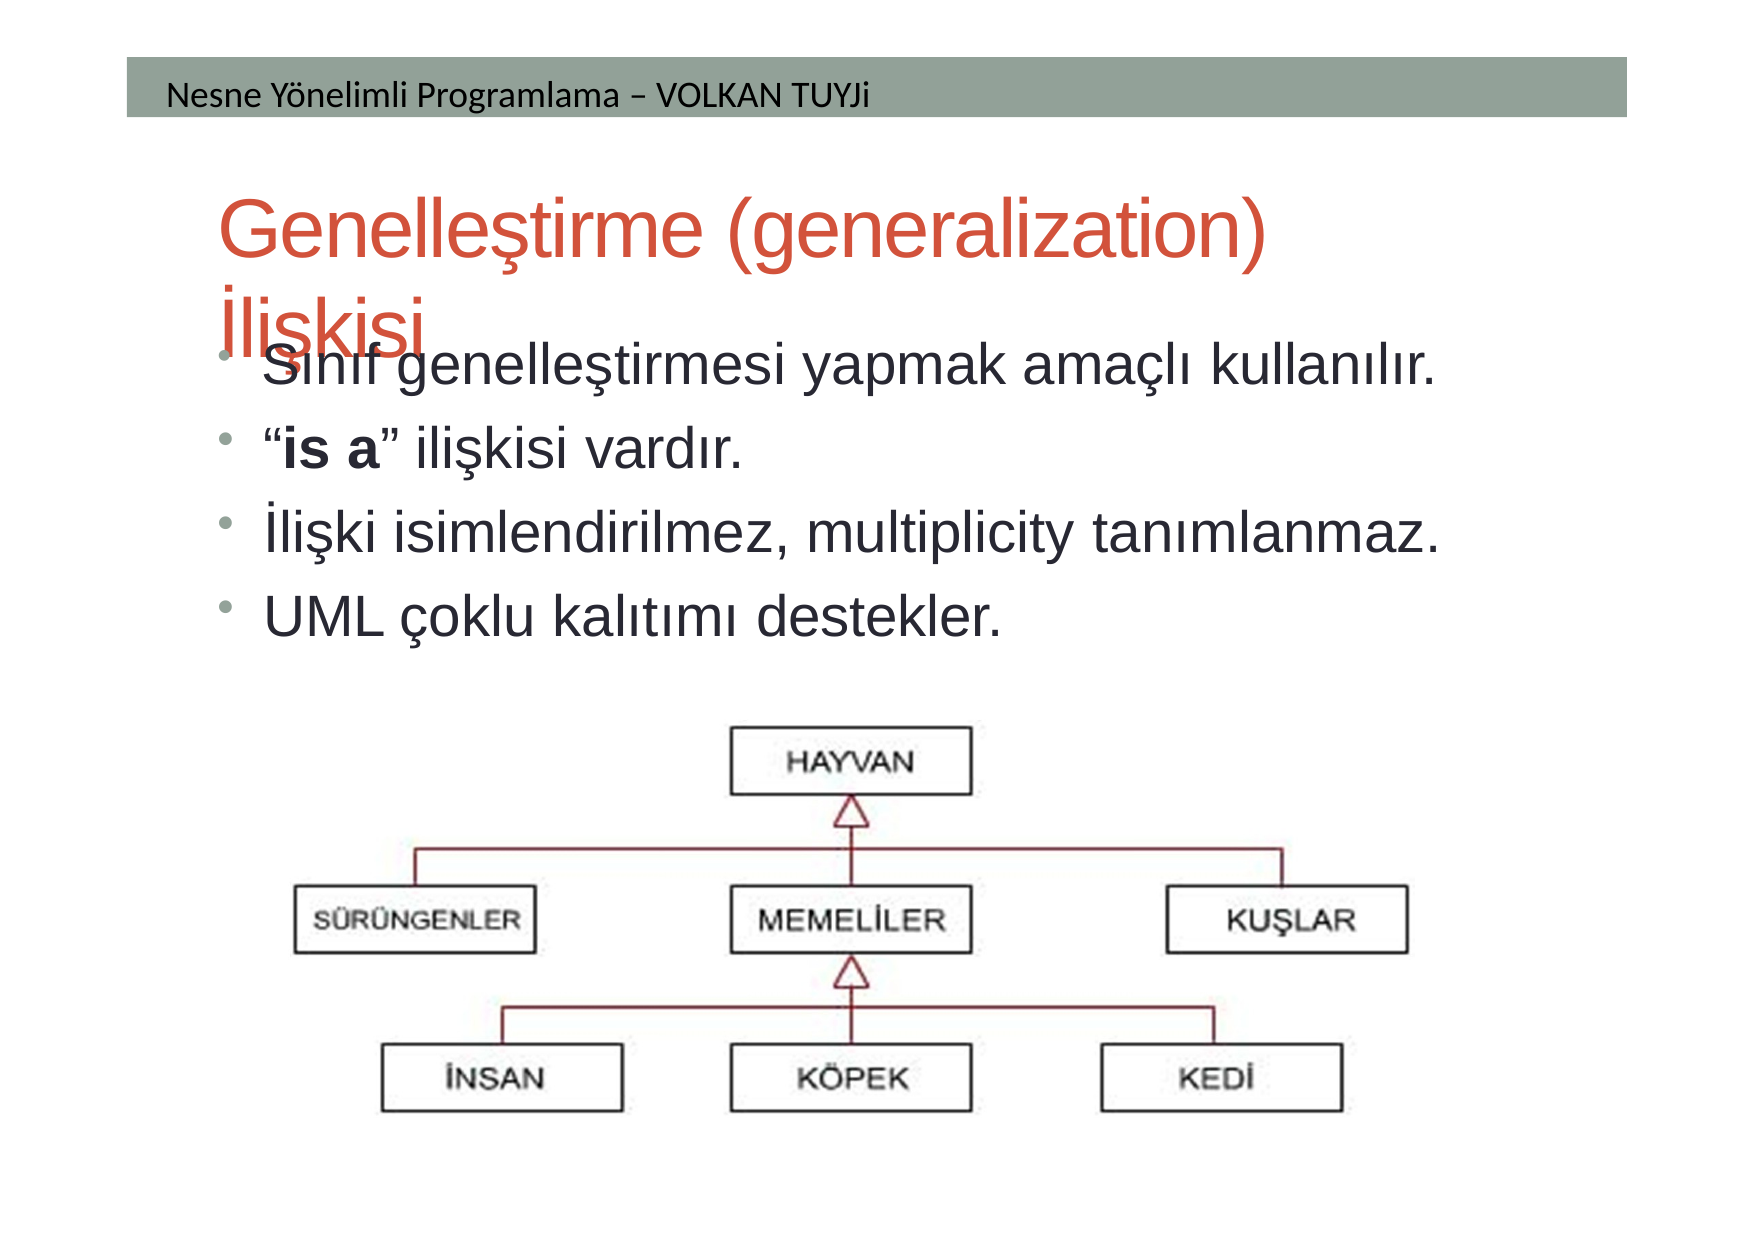

Nesne Yönelimli Programlama – VOLKAN TUYJi
# Genelleştirme (generalization) İlişkisi
Sınıf genelleştirmesi yapmak amaçlı kullanılır.
“is a” ilişkisi vardır.
İlişki isimlendirilmez, multiplicity tanımlanmaz.
UML çoklu kalıtımı destekler.